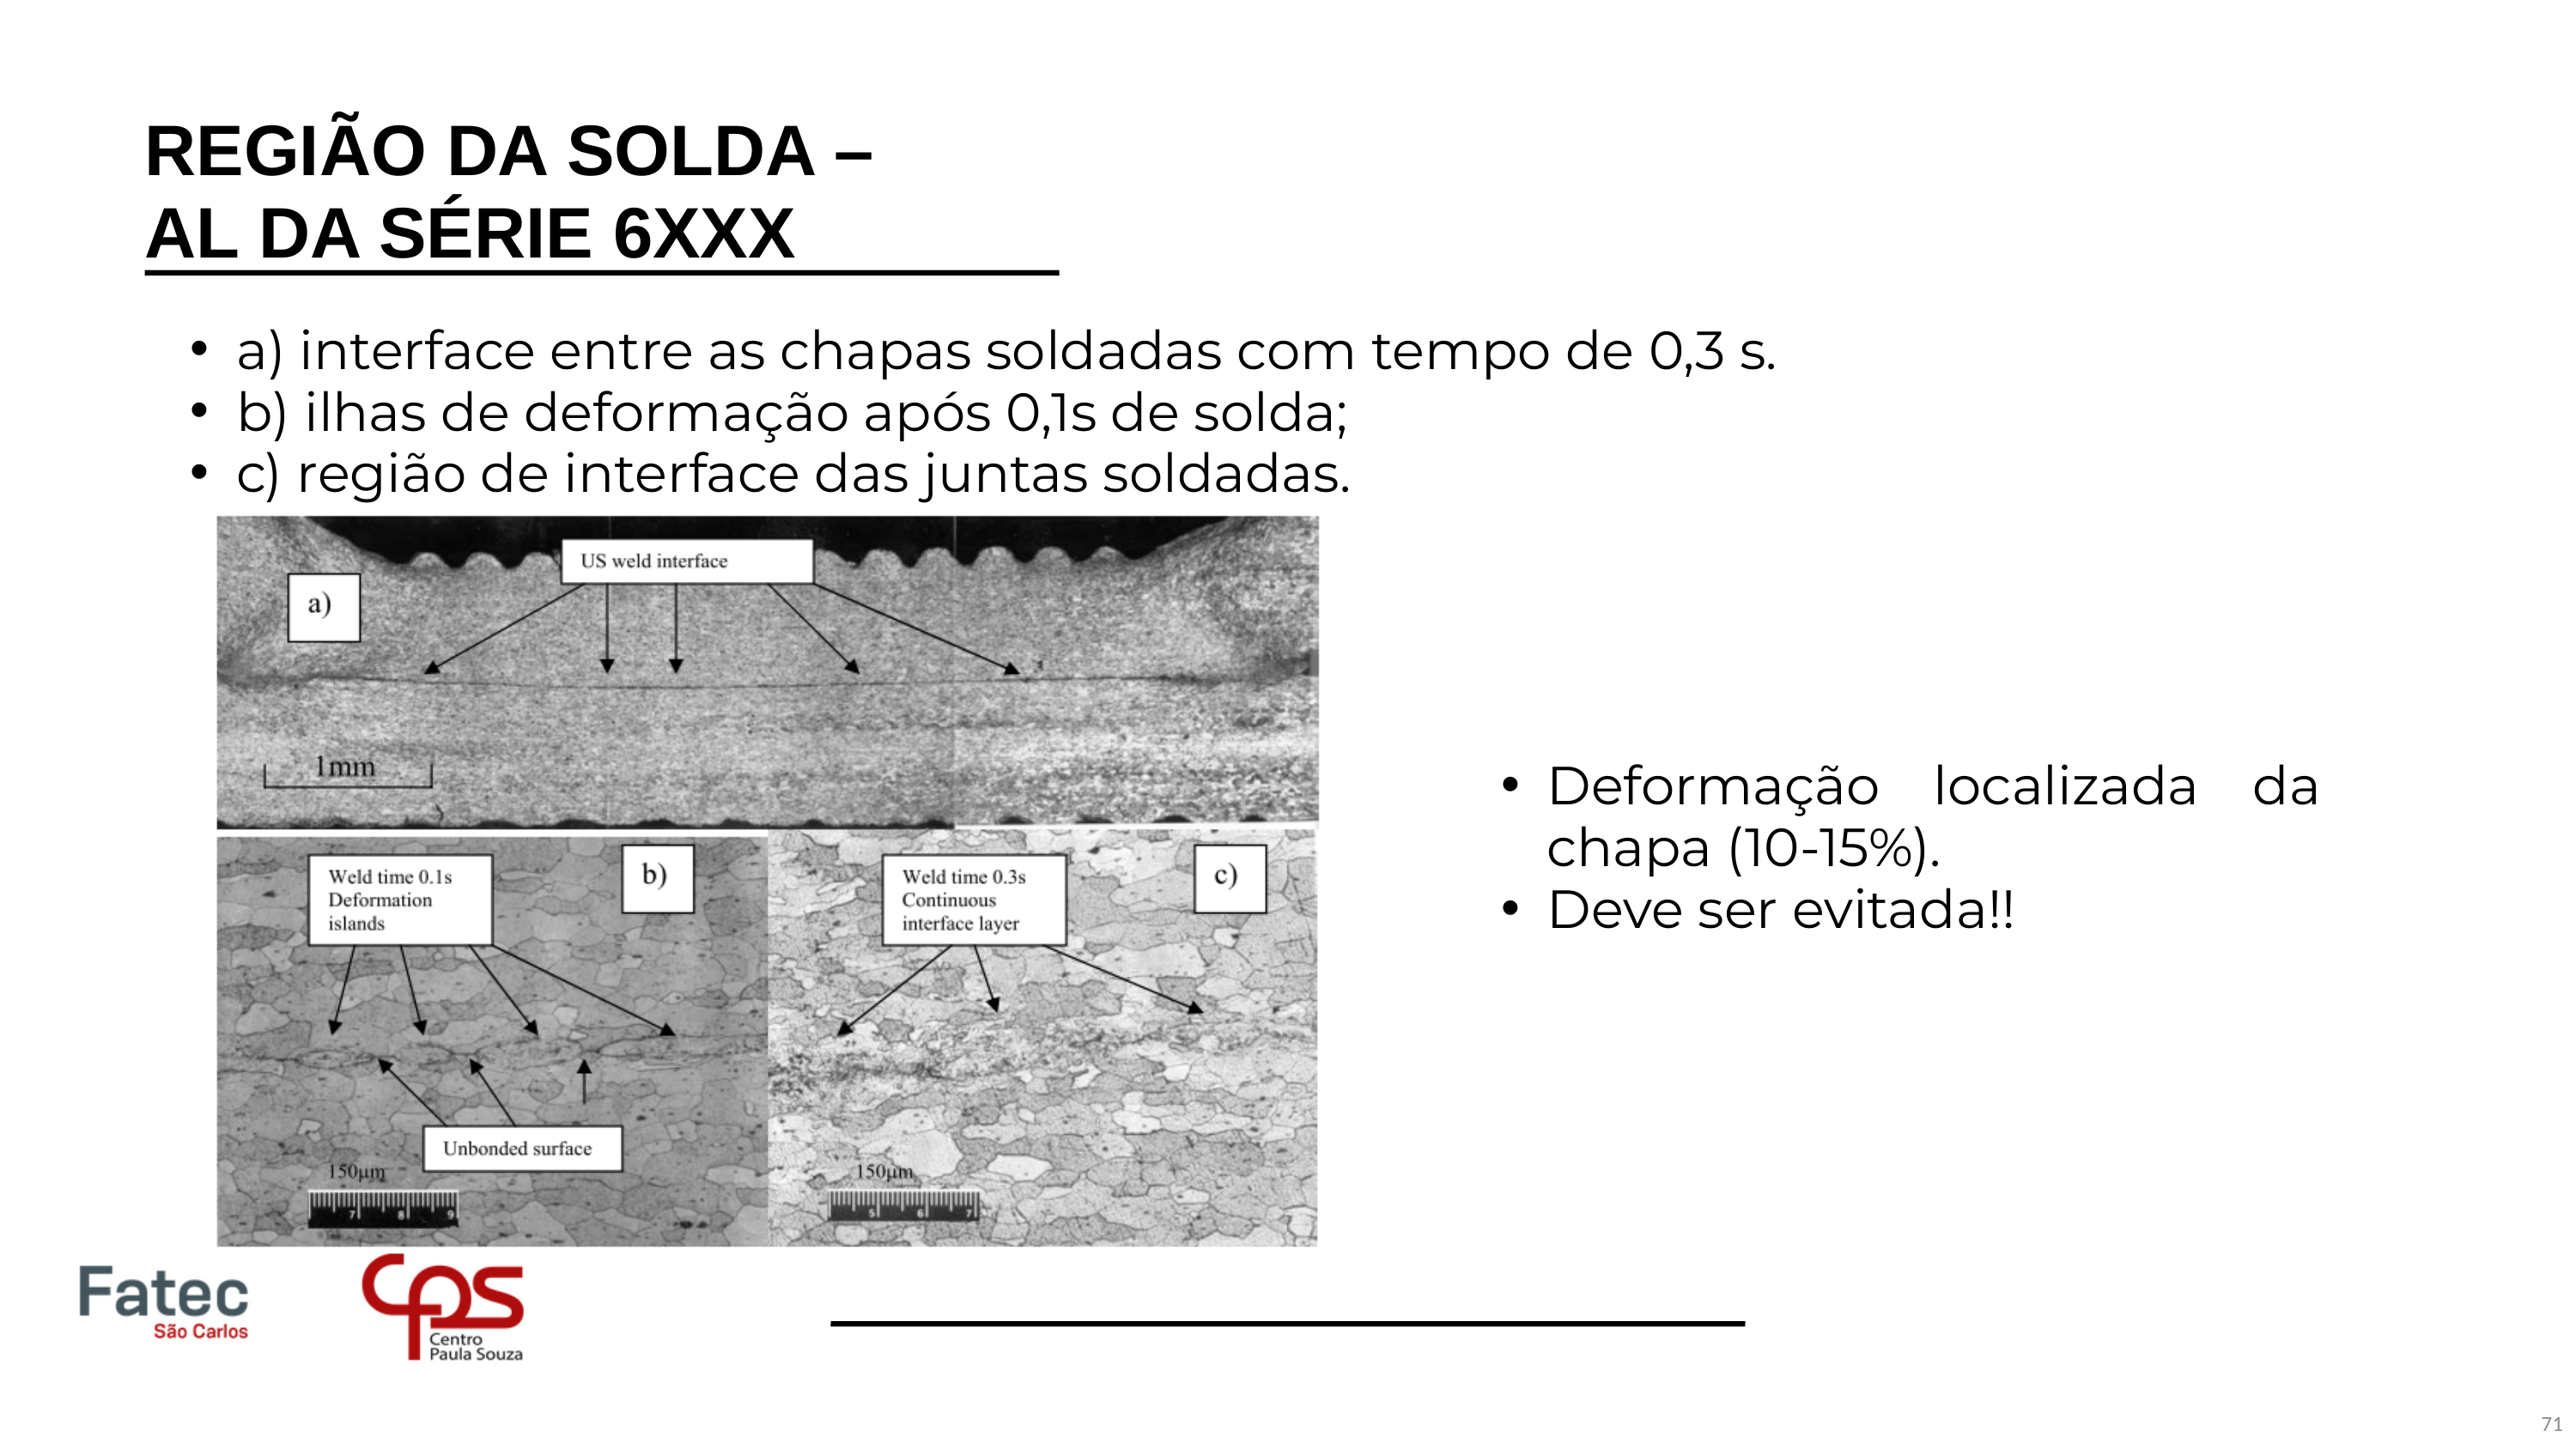

REGIÃO DA SOLDA – AL DA SÉRIE 6XXX

a) interface entre as chapas soldadas com tempo de 0,3 s.
b) ilhas de deformação após 0,1s de solda;
c) região de interface das juntas soldadas.

Deformação localizada da chapa (10-15%).
Deve ser evitada!!

71